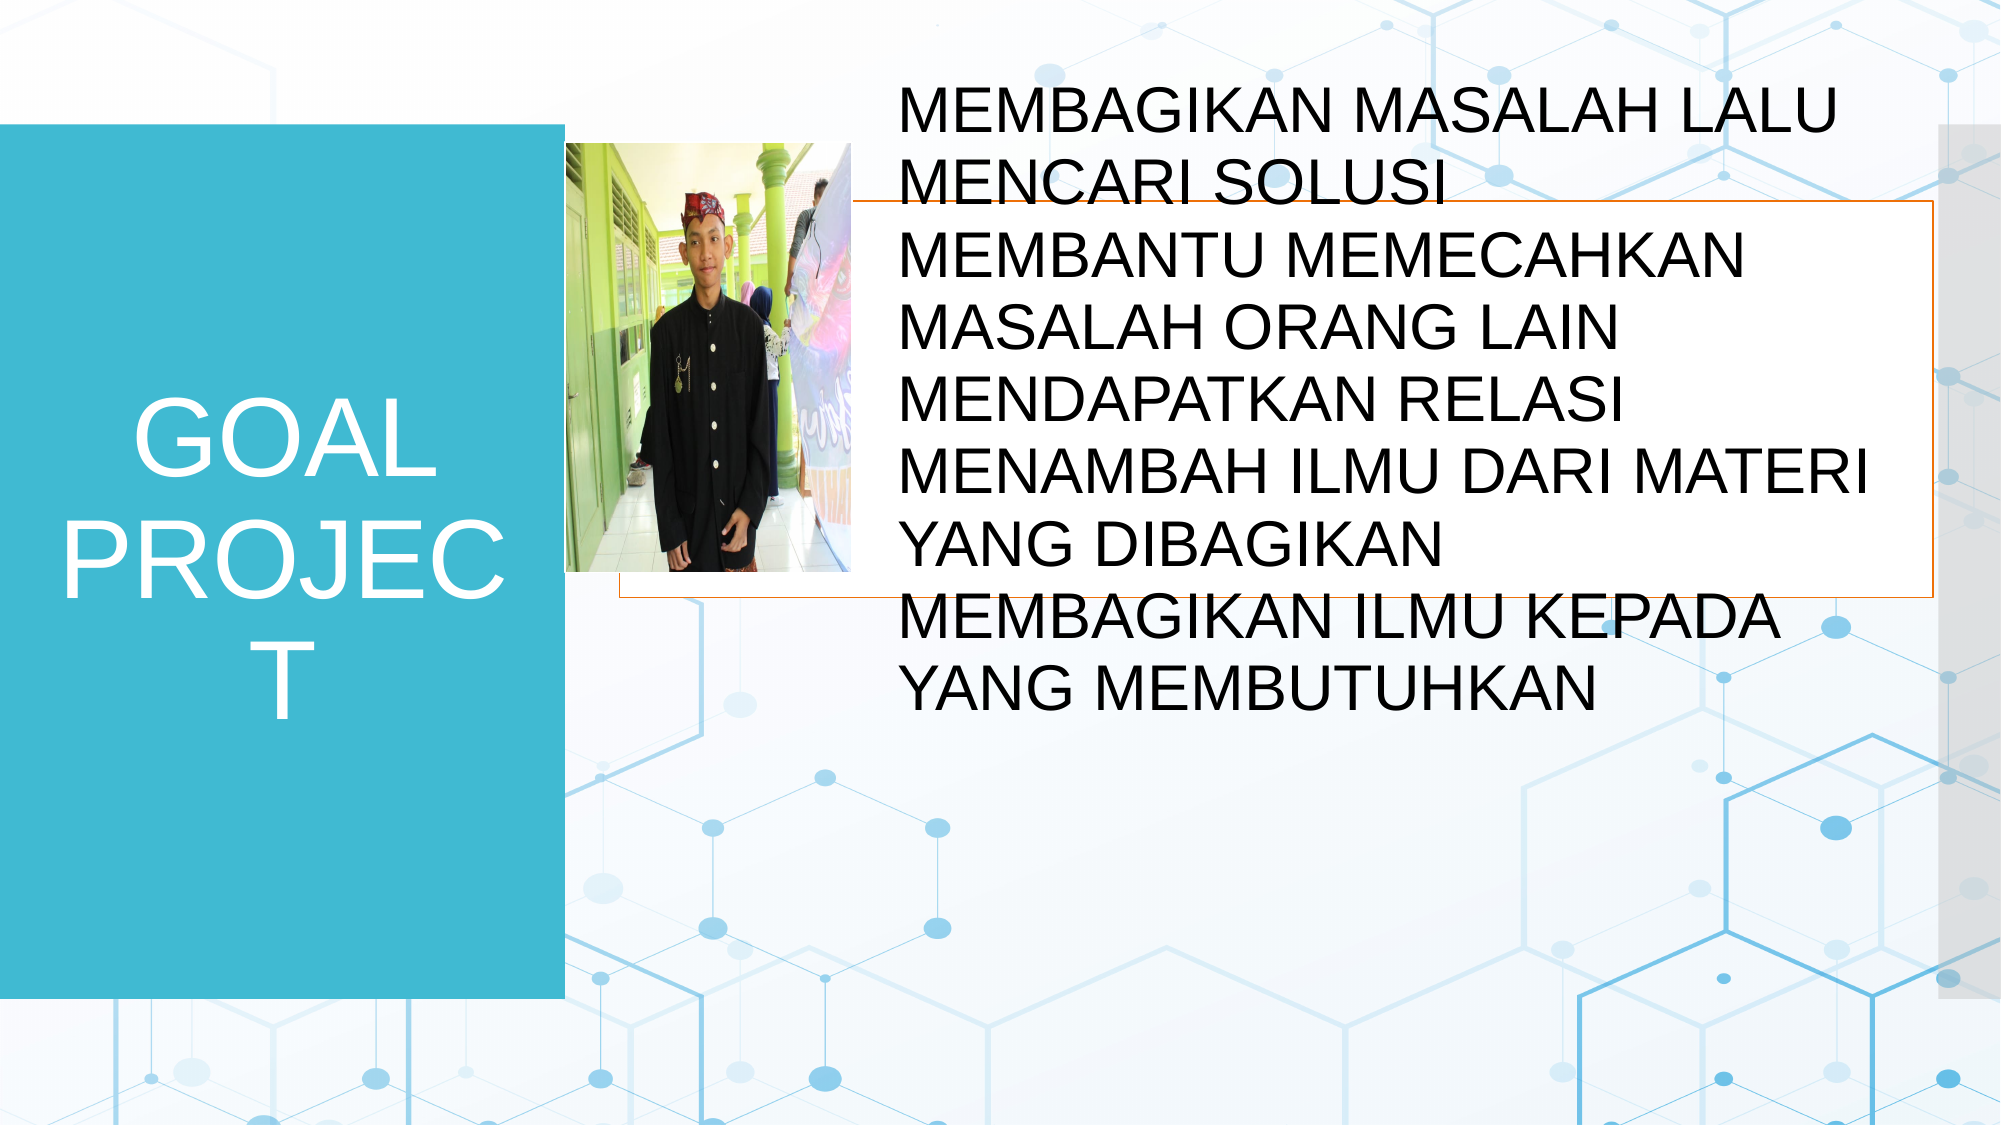

MEMBAGIKAN MASALAH LALU MENCARI SOLUSI
MEMBANTU MEMECAHKAN MASALAH ORANG LAIN
MENDAPATKAN RELASI
MENAMBAH ILMU DARI MATERI YANG DIBAGIKAN
MEMBAGIKAN ILMU KEPADA YANG MEMBUTUHKAN
# GOAL PROJECT